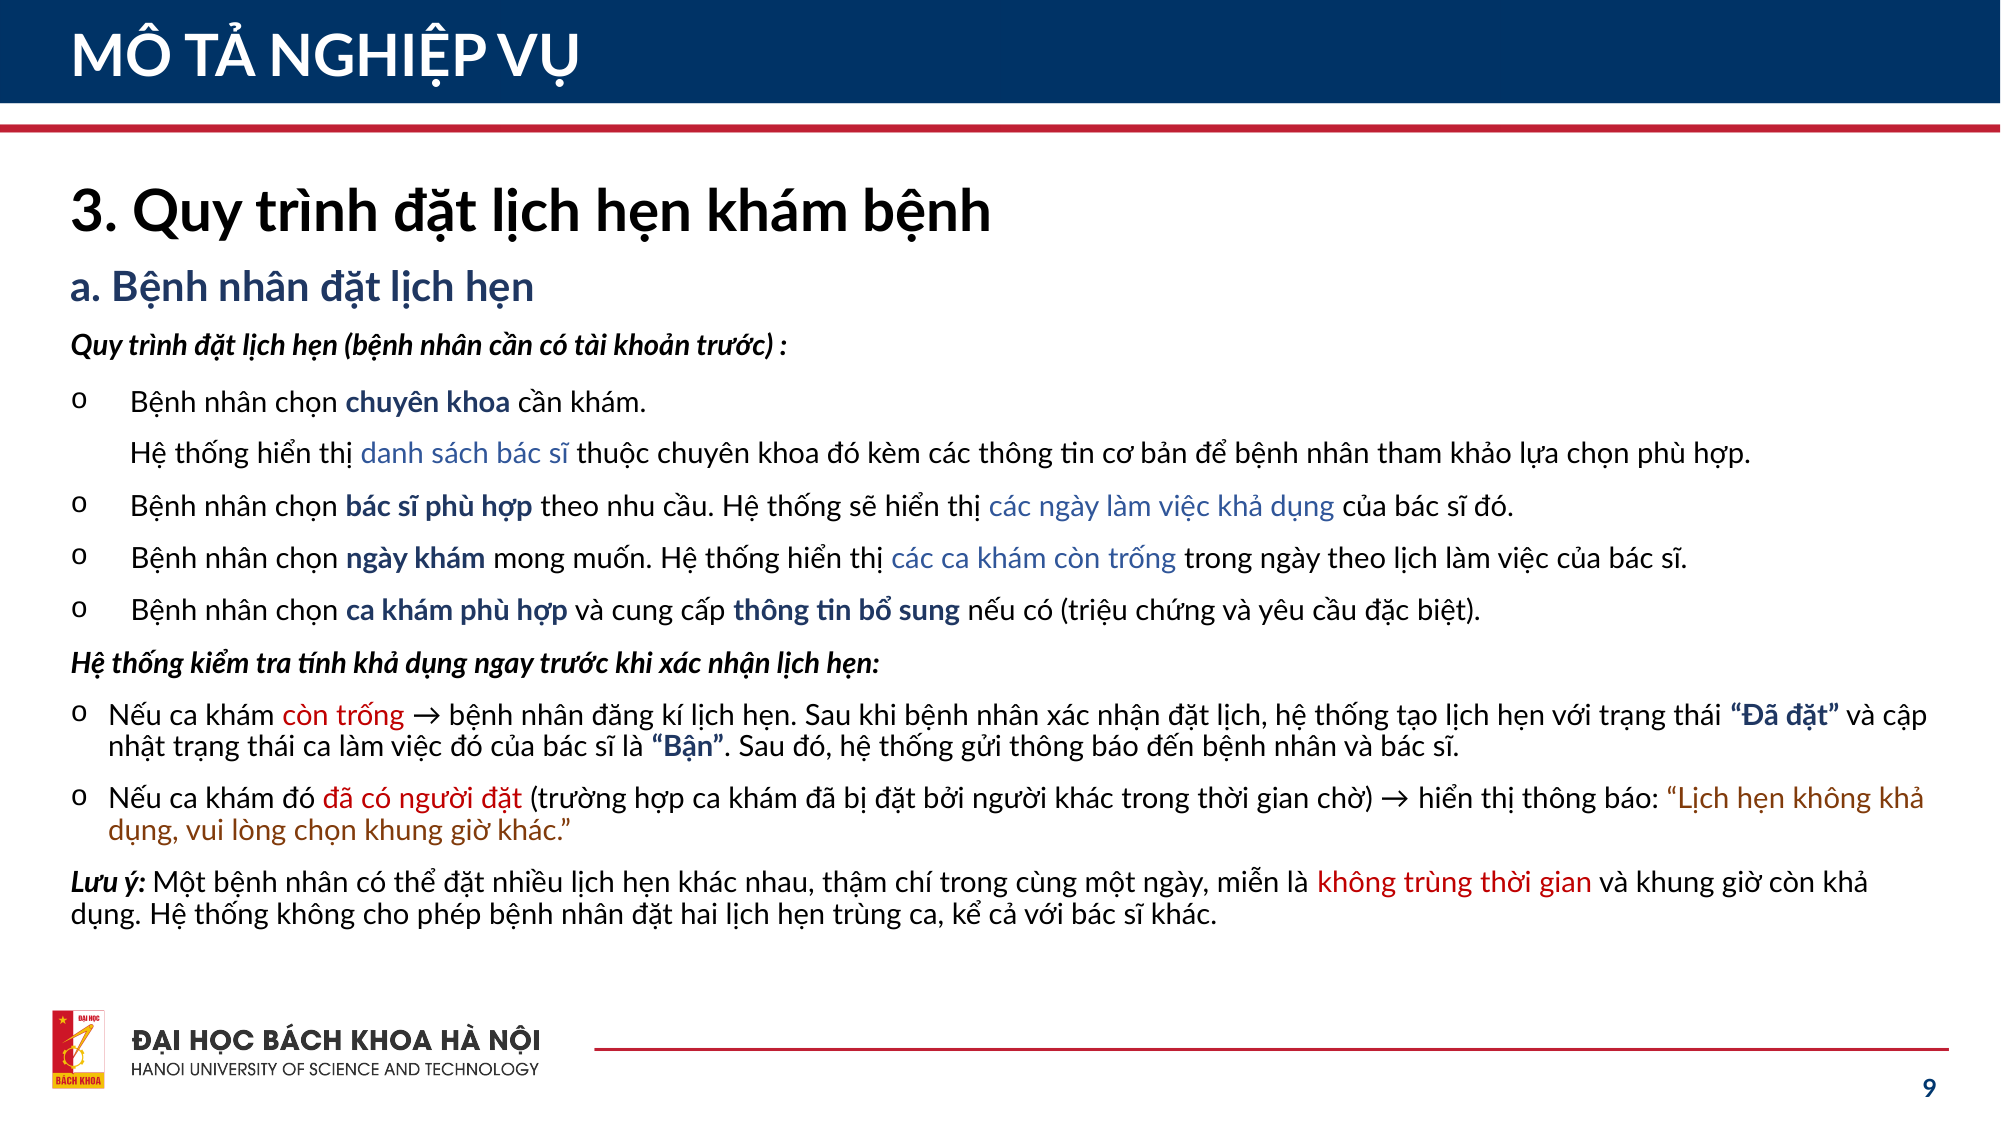

# MÔ TẢ NGHIỆP VỤ
3. Quy trình đặt lịch hẹn khám bệnh
a. Bệnh nhân đặt lịch hẹn
Quy trình đặt lịch hẹn (bệnh nhân cần có tài khoản trước) :
 Bệnh nhân chọn chuyên khoa cần khám.
    Hệ thống hiển thị danh sách bác sĩ thuộc chuyên khoa đó kèm các thông tin cơ bản để bệnh nhân tham khảo lựa chọn phù hợp.
 Bệnh nhân chọn bác sĩ phù hợp theo nhu cầu. Hệ thống sẽ hiển thị các ngày làm việc khả dụng của bác sĩ đó.
   Bệnh nhân chọn ngày khám mong muốn. Hệ thống hiển thị các ca khám còn trống trong ngày theo lịch làm việc của bác sĩ.
   Bệnh nhân chọn ca khám phù hợp và cung cấp thông tin bổ sung nếu có (triệu chứng và yêu cầu đặc biệt).
Hệ thống kiểm tra tính khả dụng ngay trước khi xác nhận lịch hẹn:
Nếu ca khám còn trống → bệnh nhân đăng kí lịch hẹn. Sau khi bệnh nhân xác nhận đặt lịch, hệ thống tạo lịch hẹn với trạng thái “Đã đặt” và cập nhật trạng thái ca làm việc đó của bác sĩ là “Bận”. Sau đó, hệ thống gửi thông báo đến bệnh nhân và bác sĩ.
Nếu ca khám đó đã có người đặt (trường hợp ca khám đã bị đặt bởi người khác trong thời gian chờ) → hiển thị thông báo: “Lịch hẹn không khả dụng, vui lòng chọn khung giờ khác.”
Lưu ý: Một bệnh nhân có thể đặt nhiều lịch hẹn khác nhau, thậm chí trong cùng một ngày, miễn là không trùng thời gian và khung giờ còn khả dụng. Hệ thống không cho phép bệnh nhân đặt hai lịch hẹn trùng ca, kể cả với bác sĩ khác.

9